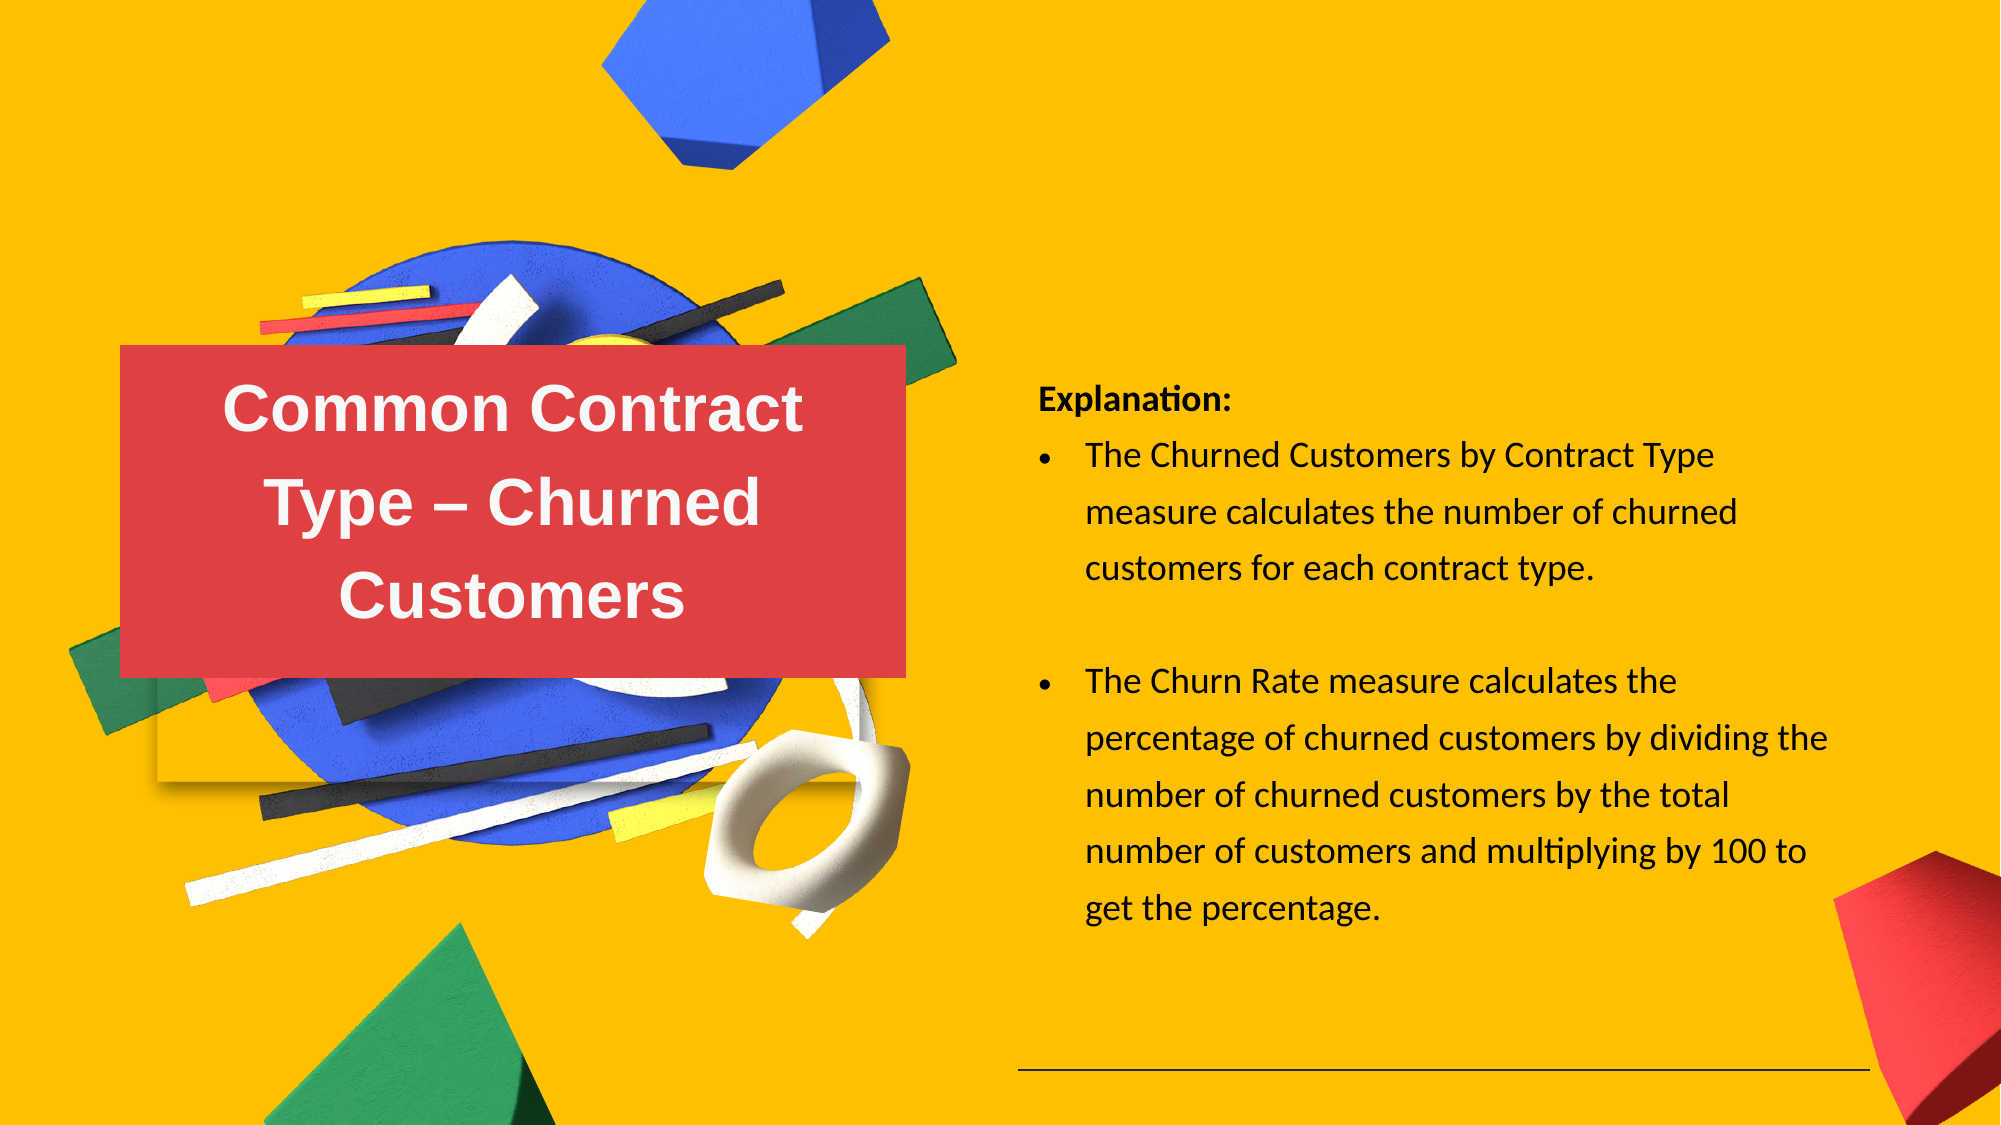

| Explanation: The Churned Customers by Contract Type measure calculates the number of churned customers for each contract type.   The Churn Rate measure calculates the percentage of churned customers by dividing the number of churned customers by the total number of customers and multiplying by 100 to get the percentage. |
| --- |
|  |
|  |

Common Contract
Type – Churned Customers